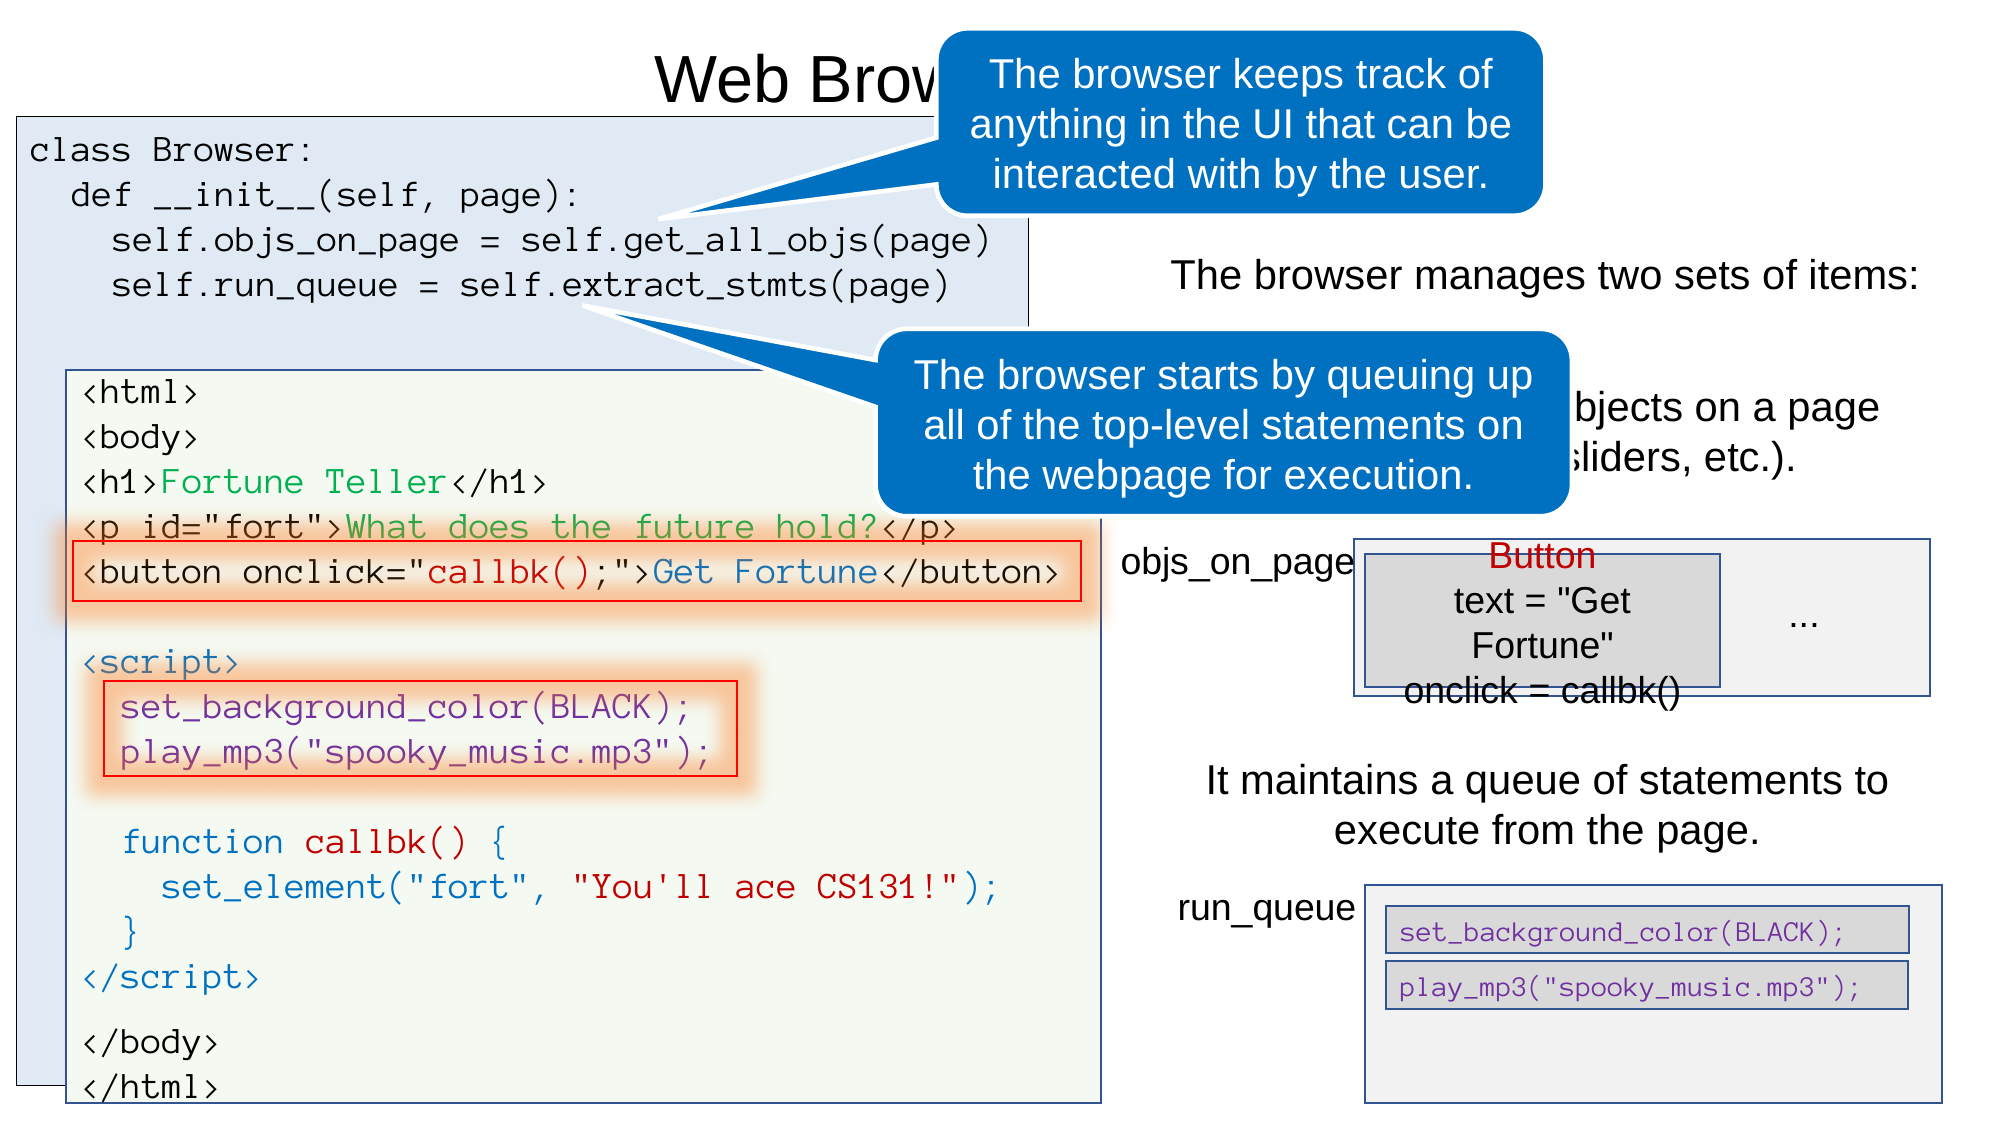

# Web Browser in a Slide
The browser keeps track of anything in the UI that can be interacted with by the user.
class Browser:
  def __init__(self, page):
    self.objs_on_page = self.get_all_objs(page)
    self.run_queue = self.extract_stmts(page)

The browser manages two sets of items:
The browser starts by queuing up all of the top-level statements on the webpage for execution.
<html>
<body>
<h1>Fortune Teller</h1>
<p id="fort">What does the future hold?</p>
<button onclick="callbk();">Get Fortune</button>

<script>
  set_background_color(BLACK);
  play_mp3("spooky_music.mp3");

  function callbk() {
    set_element("fort", "You'll ace CS131!");
  }
</script>

</body>
</html>
It manages all the objects on a page (e.g., buttons, sliders, etc.).
objs_on_page

Button
text = "Get Fortune"
onclick = callbk()
...

It maintains a queue of statements to execute from the page.
run_queue

set_background_color(BLACK);
play_mp3("spooky_music.mp3");